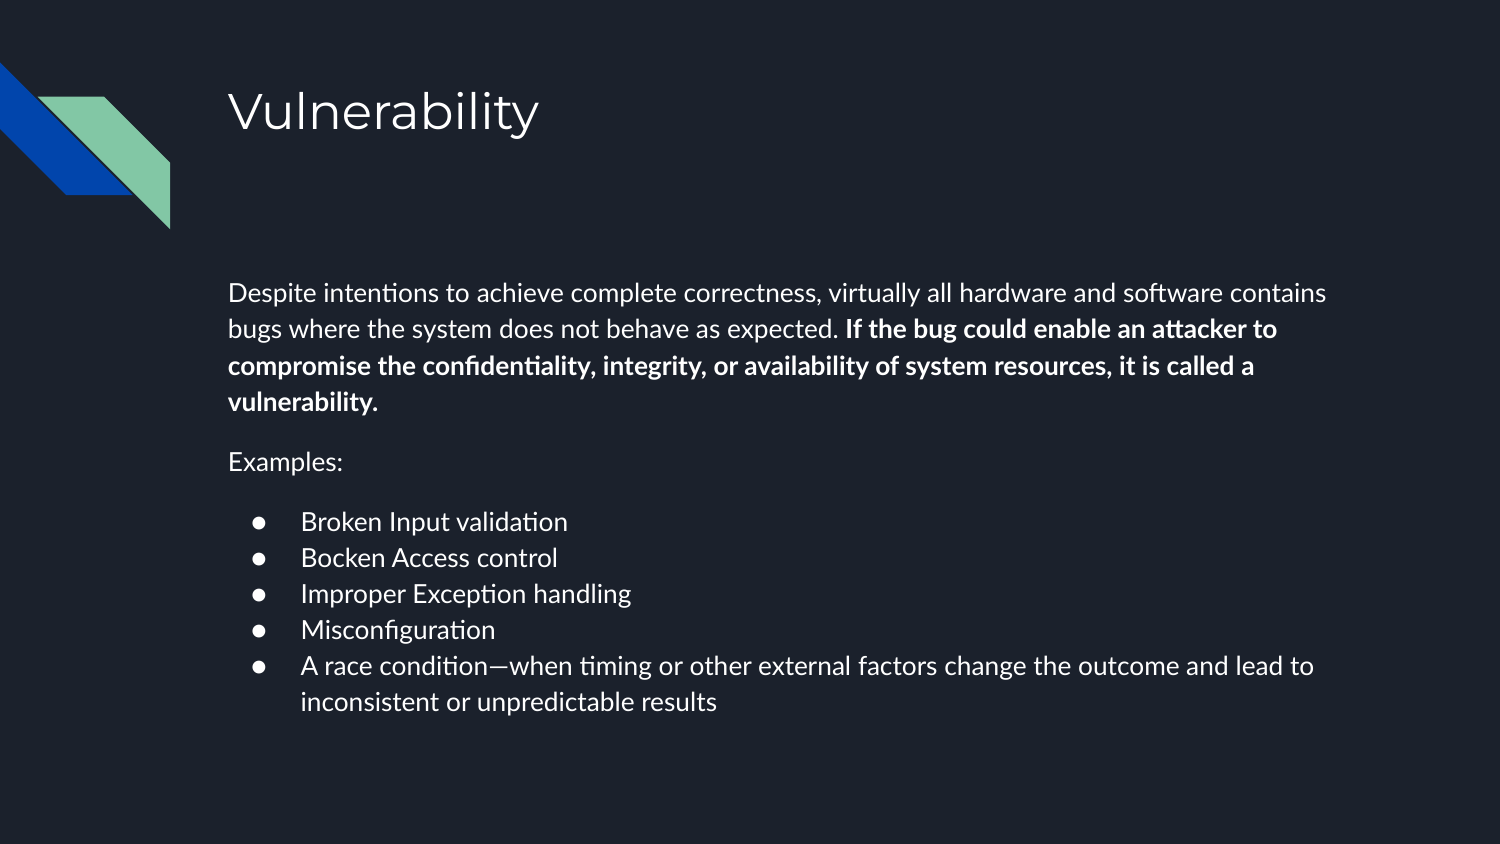

# Vulnerability
Despite intentions to achieve complete correctness, virtually all hardware and software contains bugs where the system does not behave as expected. If the bug could enable an attacker to compromise the confidentiality, integrity, or availability of system resources, it is called a vulnerability.
Examples:
Broken Input validation
Bocken Access control
Improper Exception handling
Misconfiguration
A race condition—when timing or other external factors change the outcome and lead to inconsistent or unpredictable results